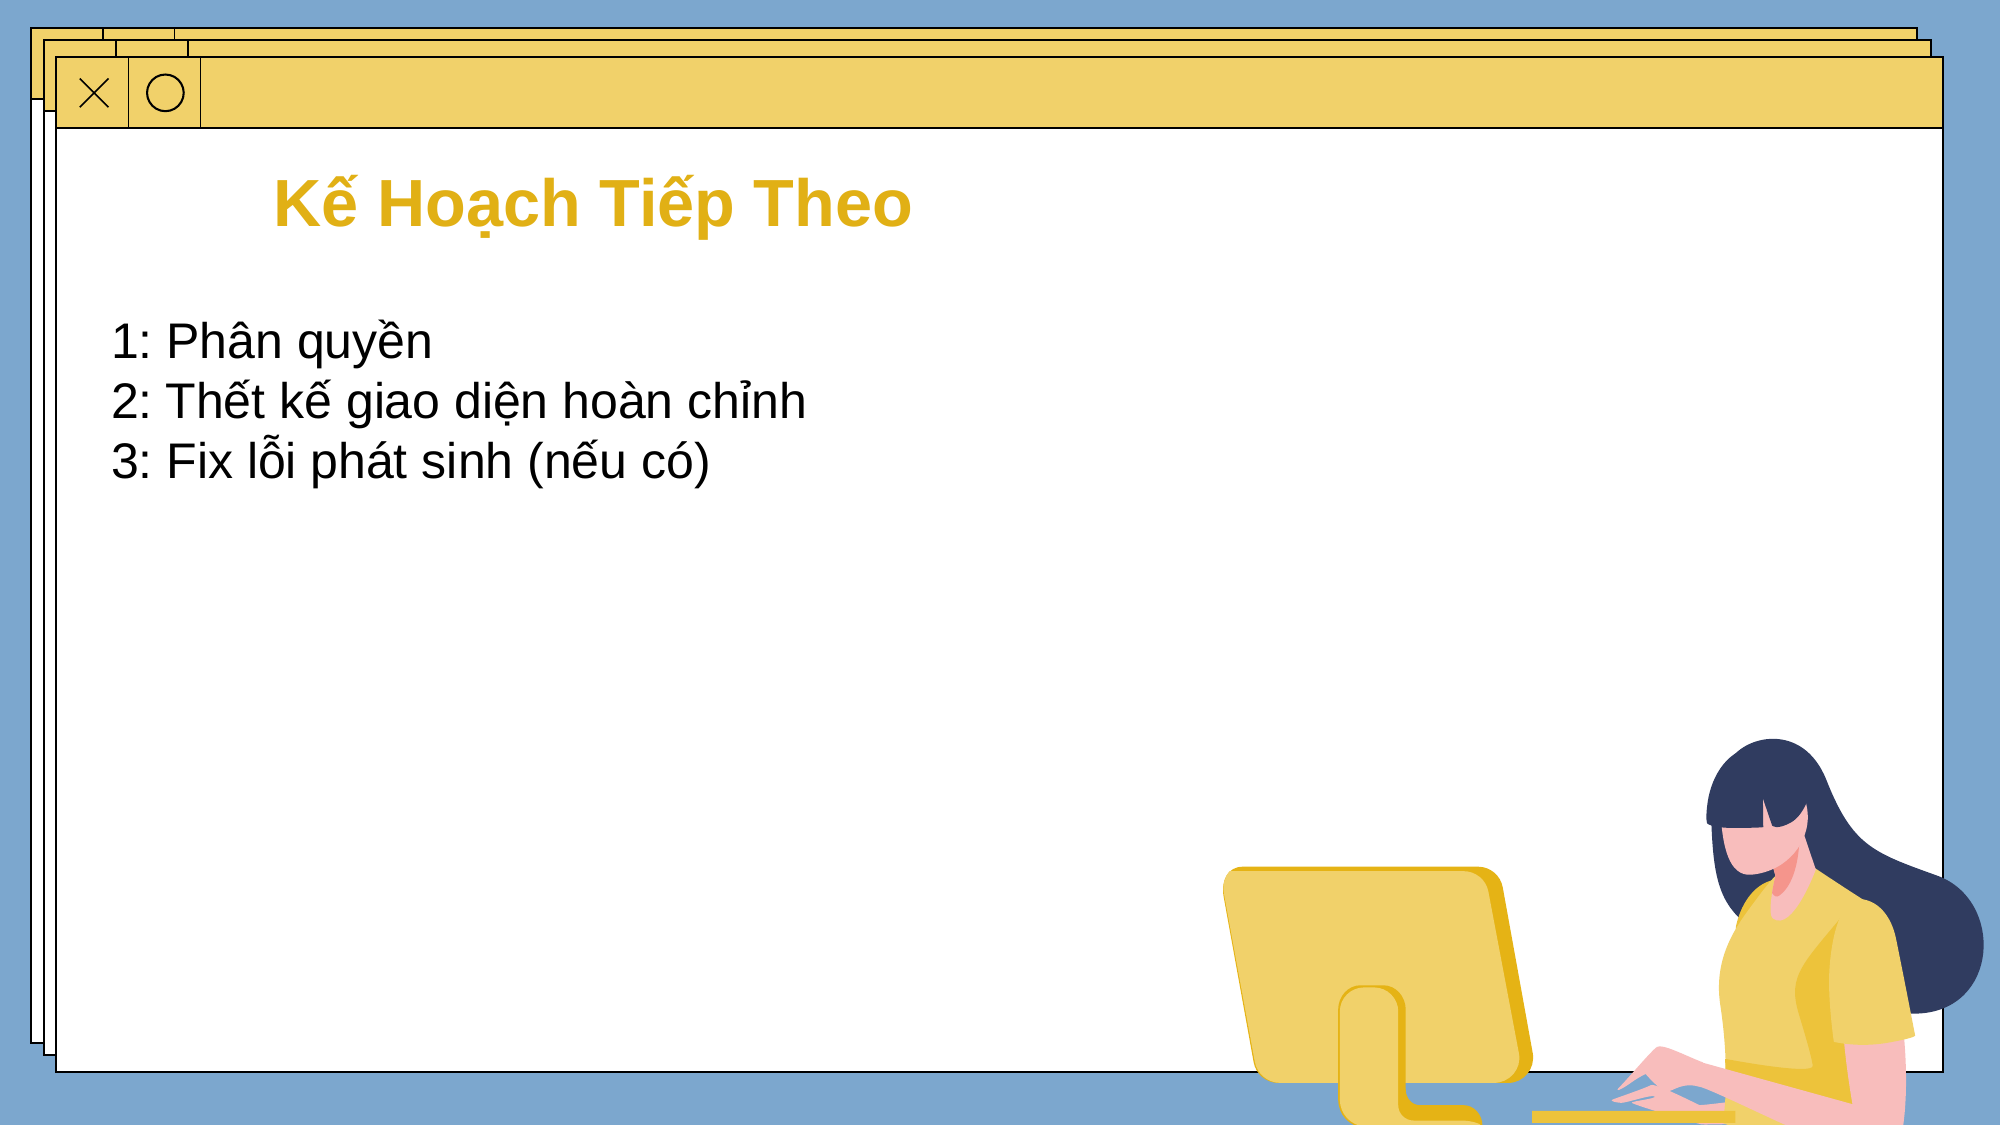

Kế Hoạch Tiếp Theo
1: Phân quyền
2: Thết kế giao diện hoàn chỉnh
3: Fix lỗi phát sinh (nếu có)